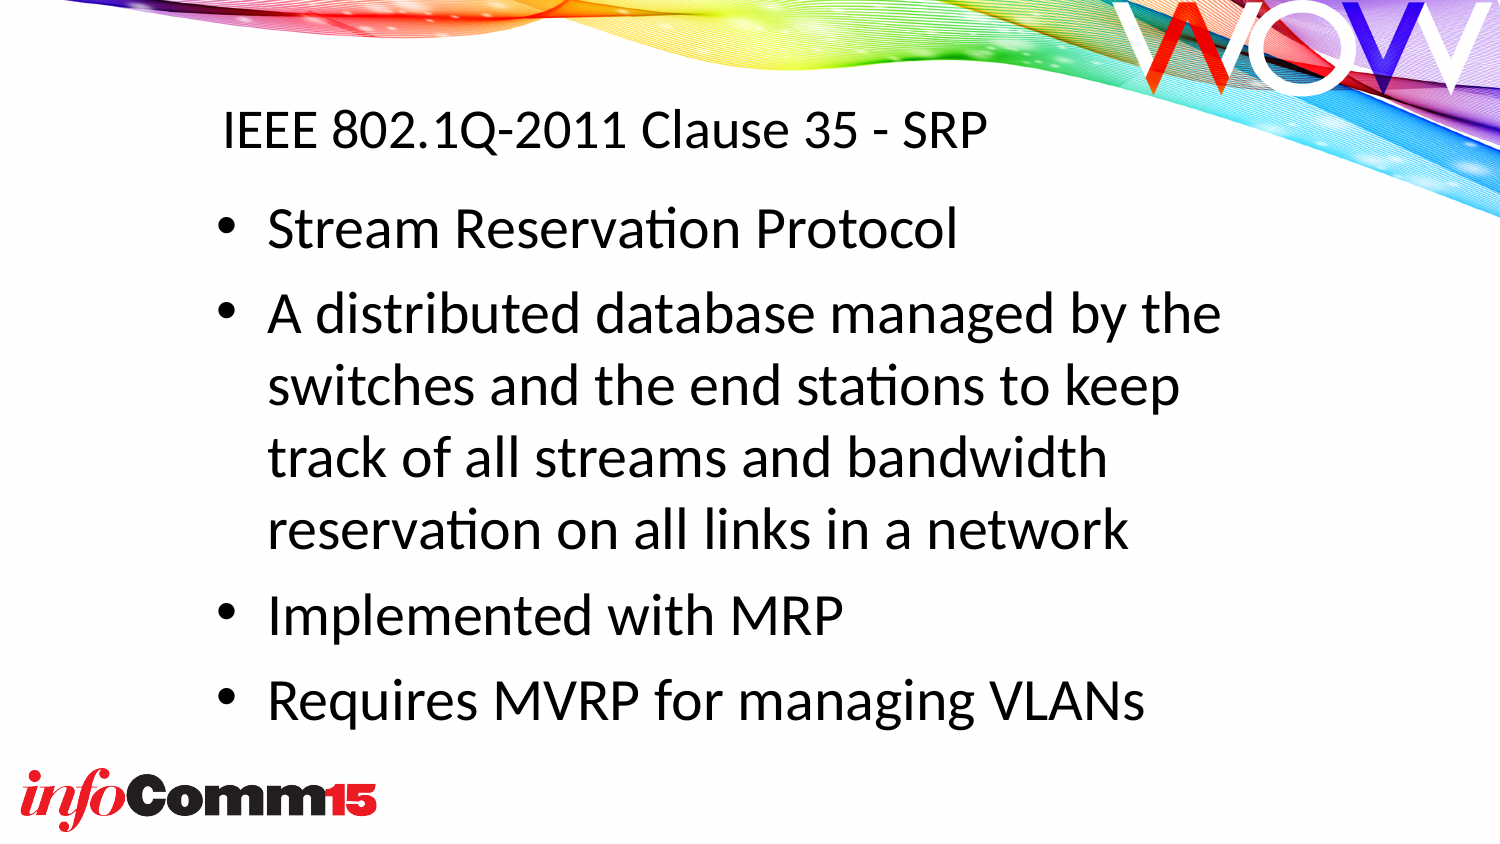

# IEEE 802.1Q-2011 Clause 35 - SRP
Stream Reservation Protocol
A distributed database managed by the switches and the end stations to keep track of all streams and bandwidth reservation on all links in a network
Implemented with MRP
Requires MVRP for managing VLANs